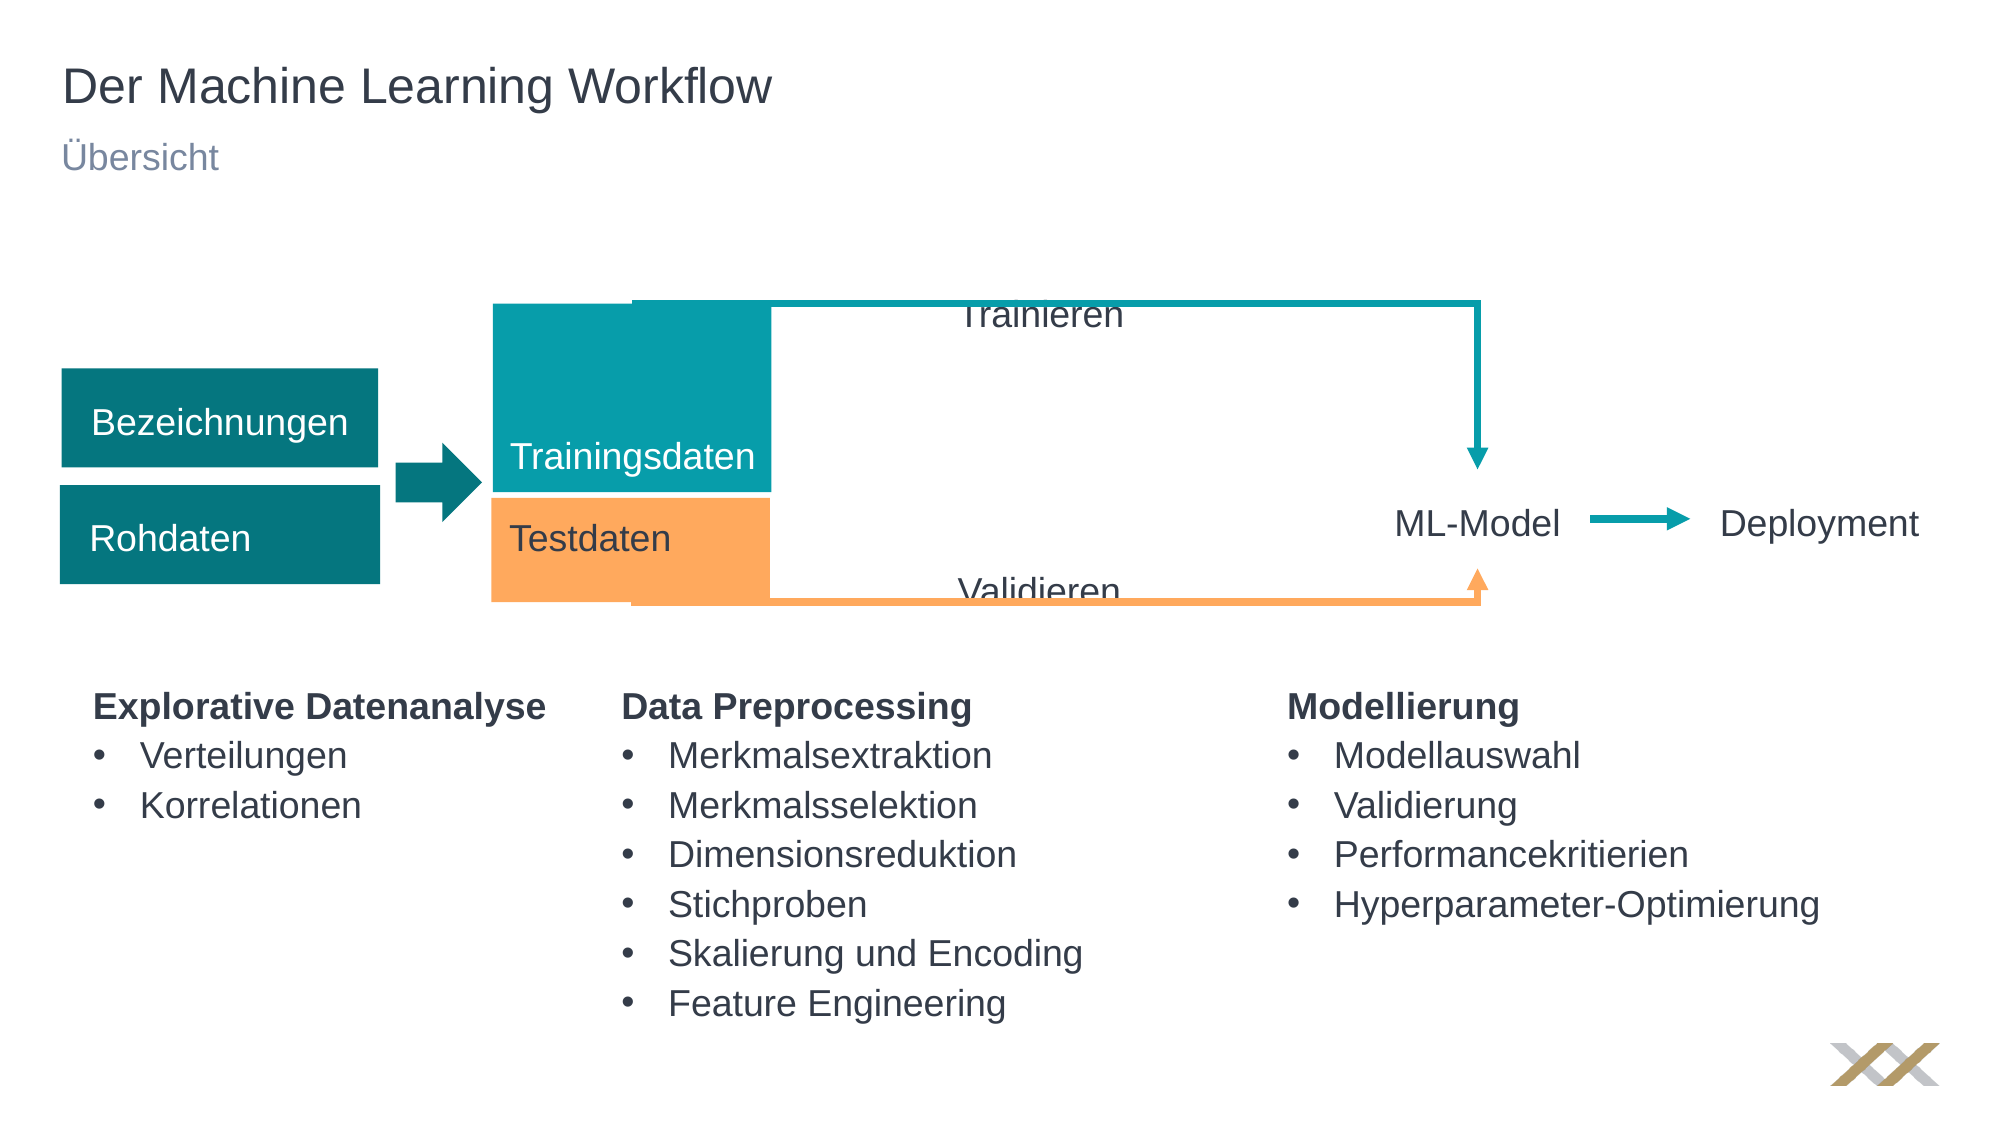

# Der Machine Learning Workflow
Übersicht
Trainieren

Bezeichnungen
Trainingsdaten

ML-Model
Deployment
Rohdaten
Testdaten

Validieren
Explorative Datenanalyse
Verteilungen
Korrelationen
Data Preprocessing
Merkmalsextraktion
Merkmalsselektion
Dimensionsreduktion
Stichproben
Skalierung und Encoding
Feature Engineering
Modellierung
Modellauswahl
Validierung
Performancekritierien
Hyperparameter-Optimierung